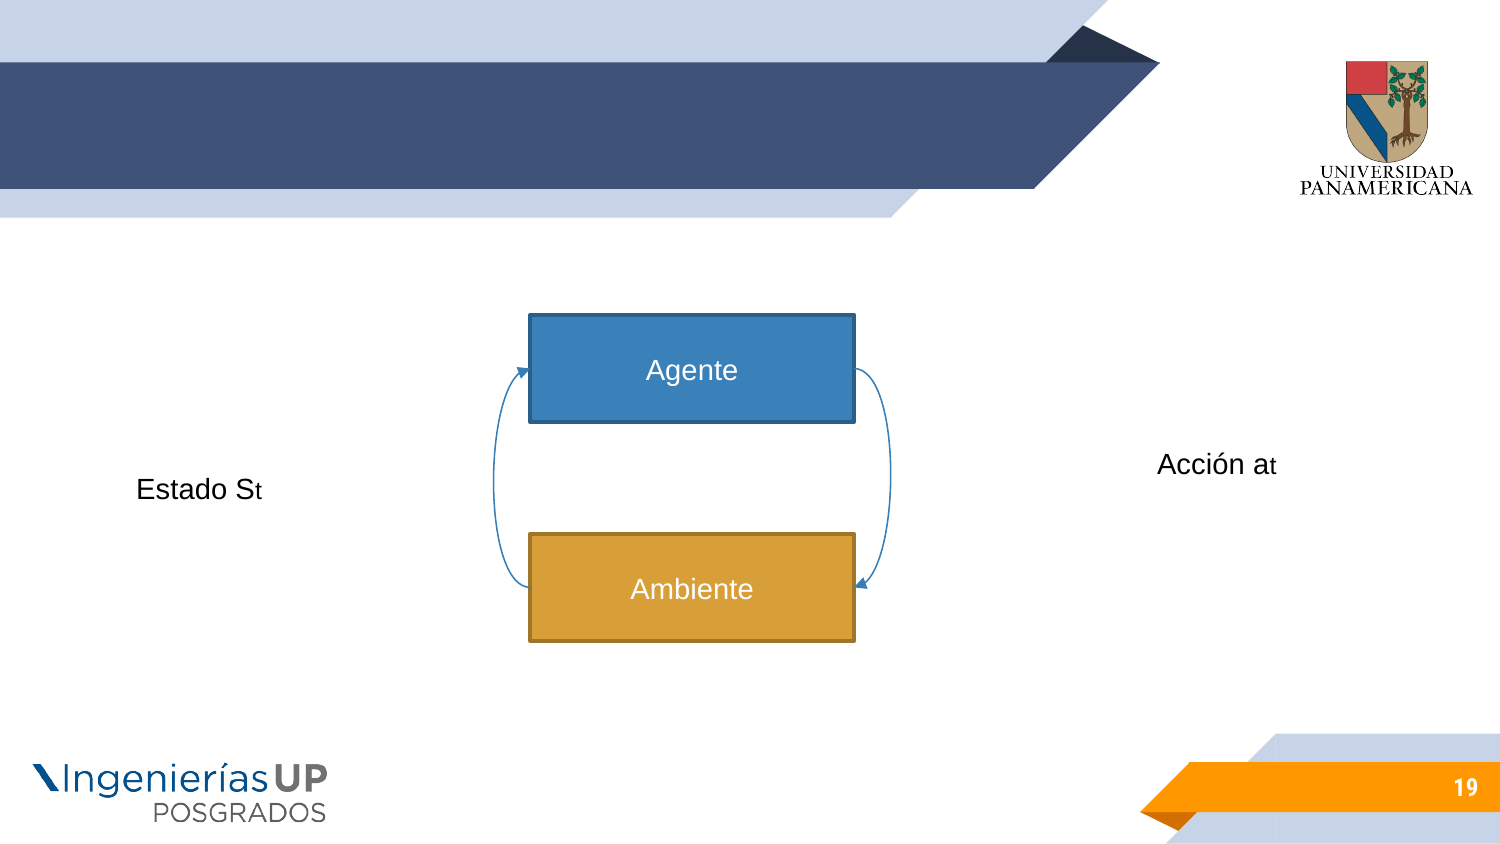

#
Agente
Acción at
Estado St
Ambiente
19